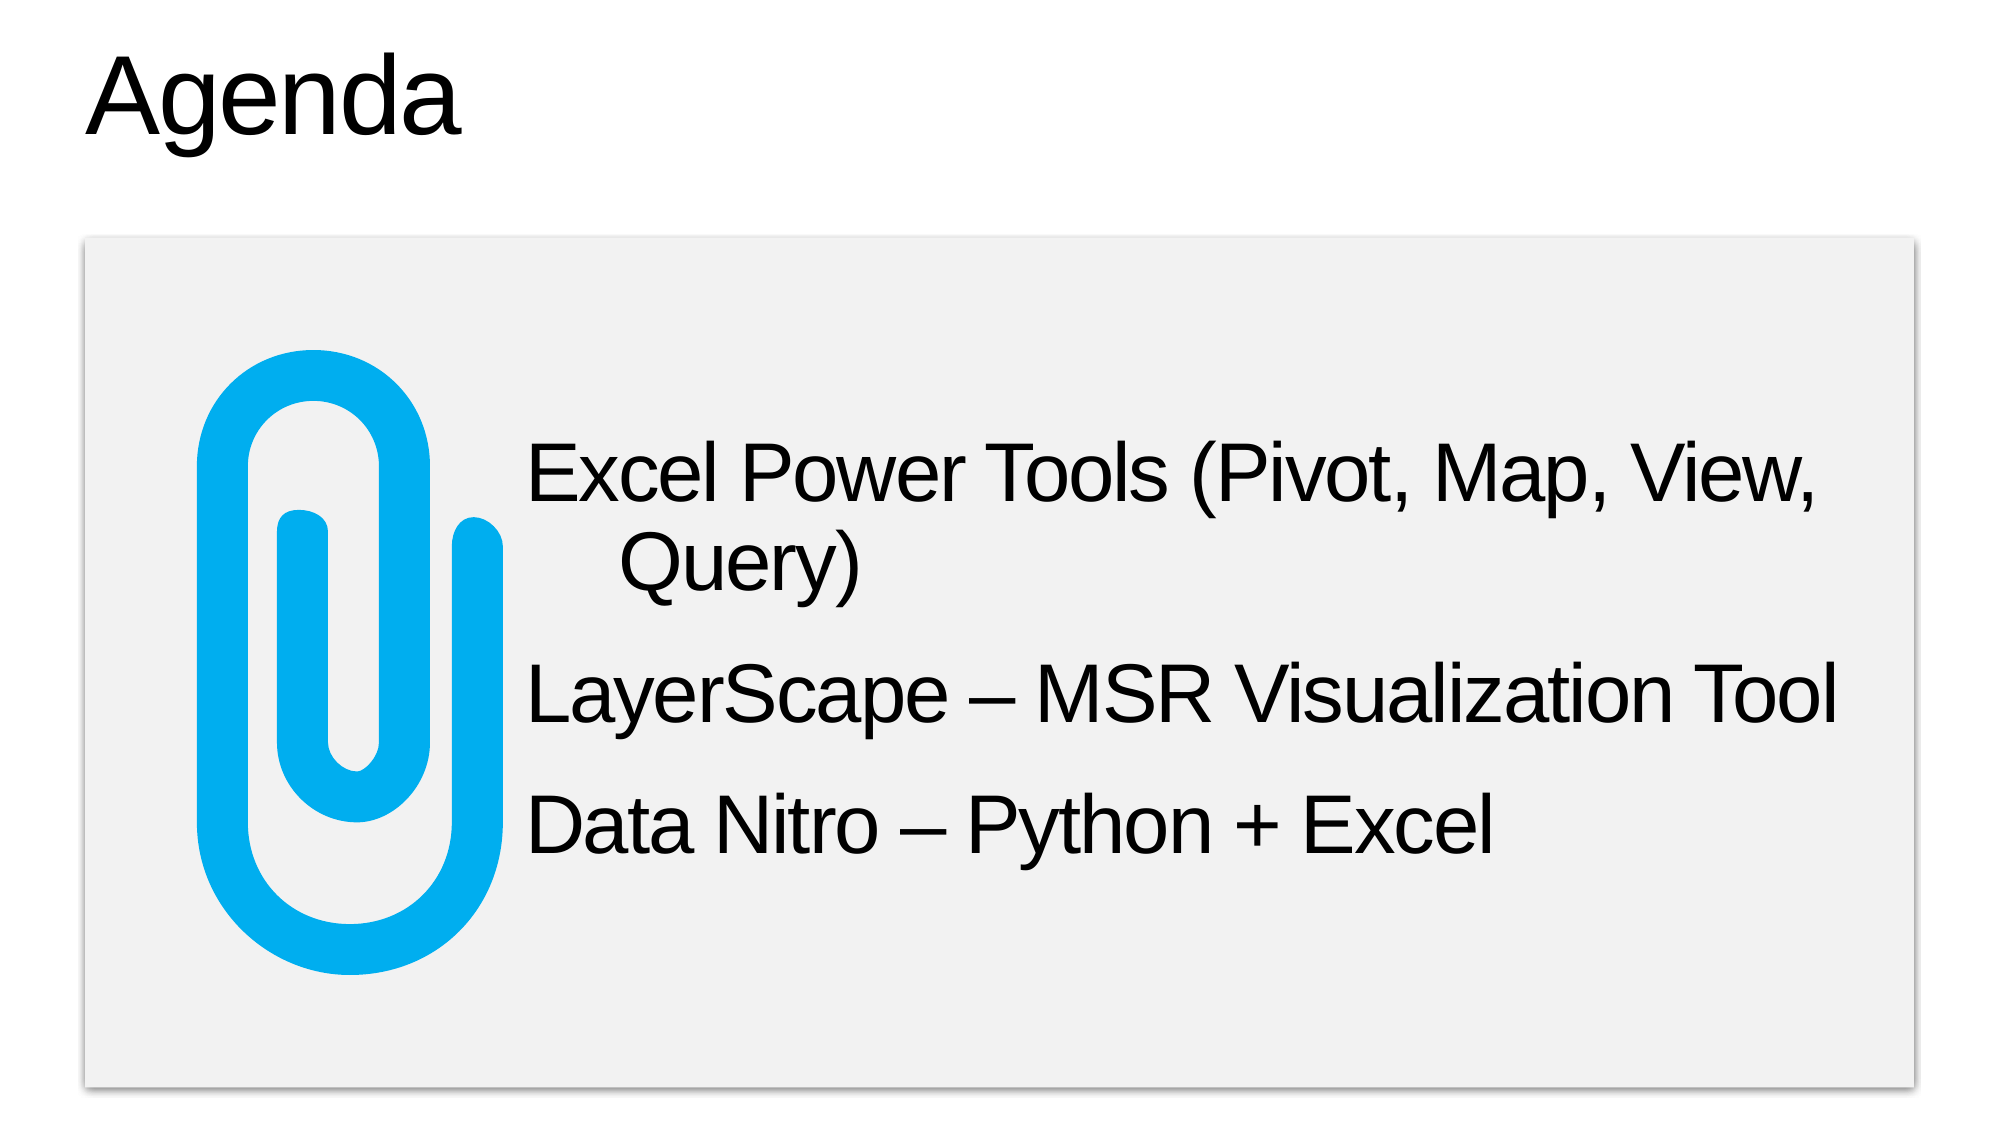

# Agenda
Excel Power Tools (Pivot, Map, View, Query)
LayerScape – MSR Visualization Tool
Data Nitro – Python + Excel